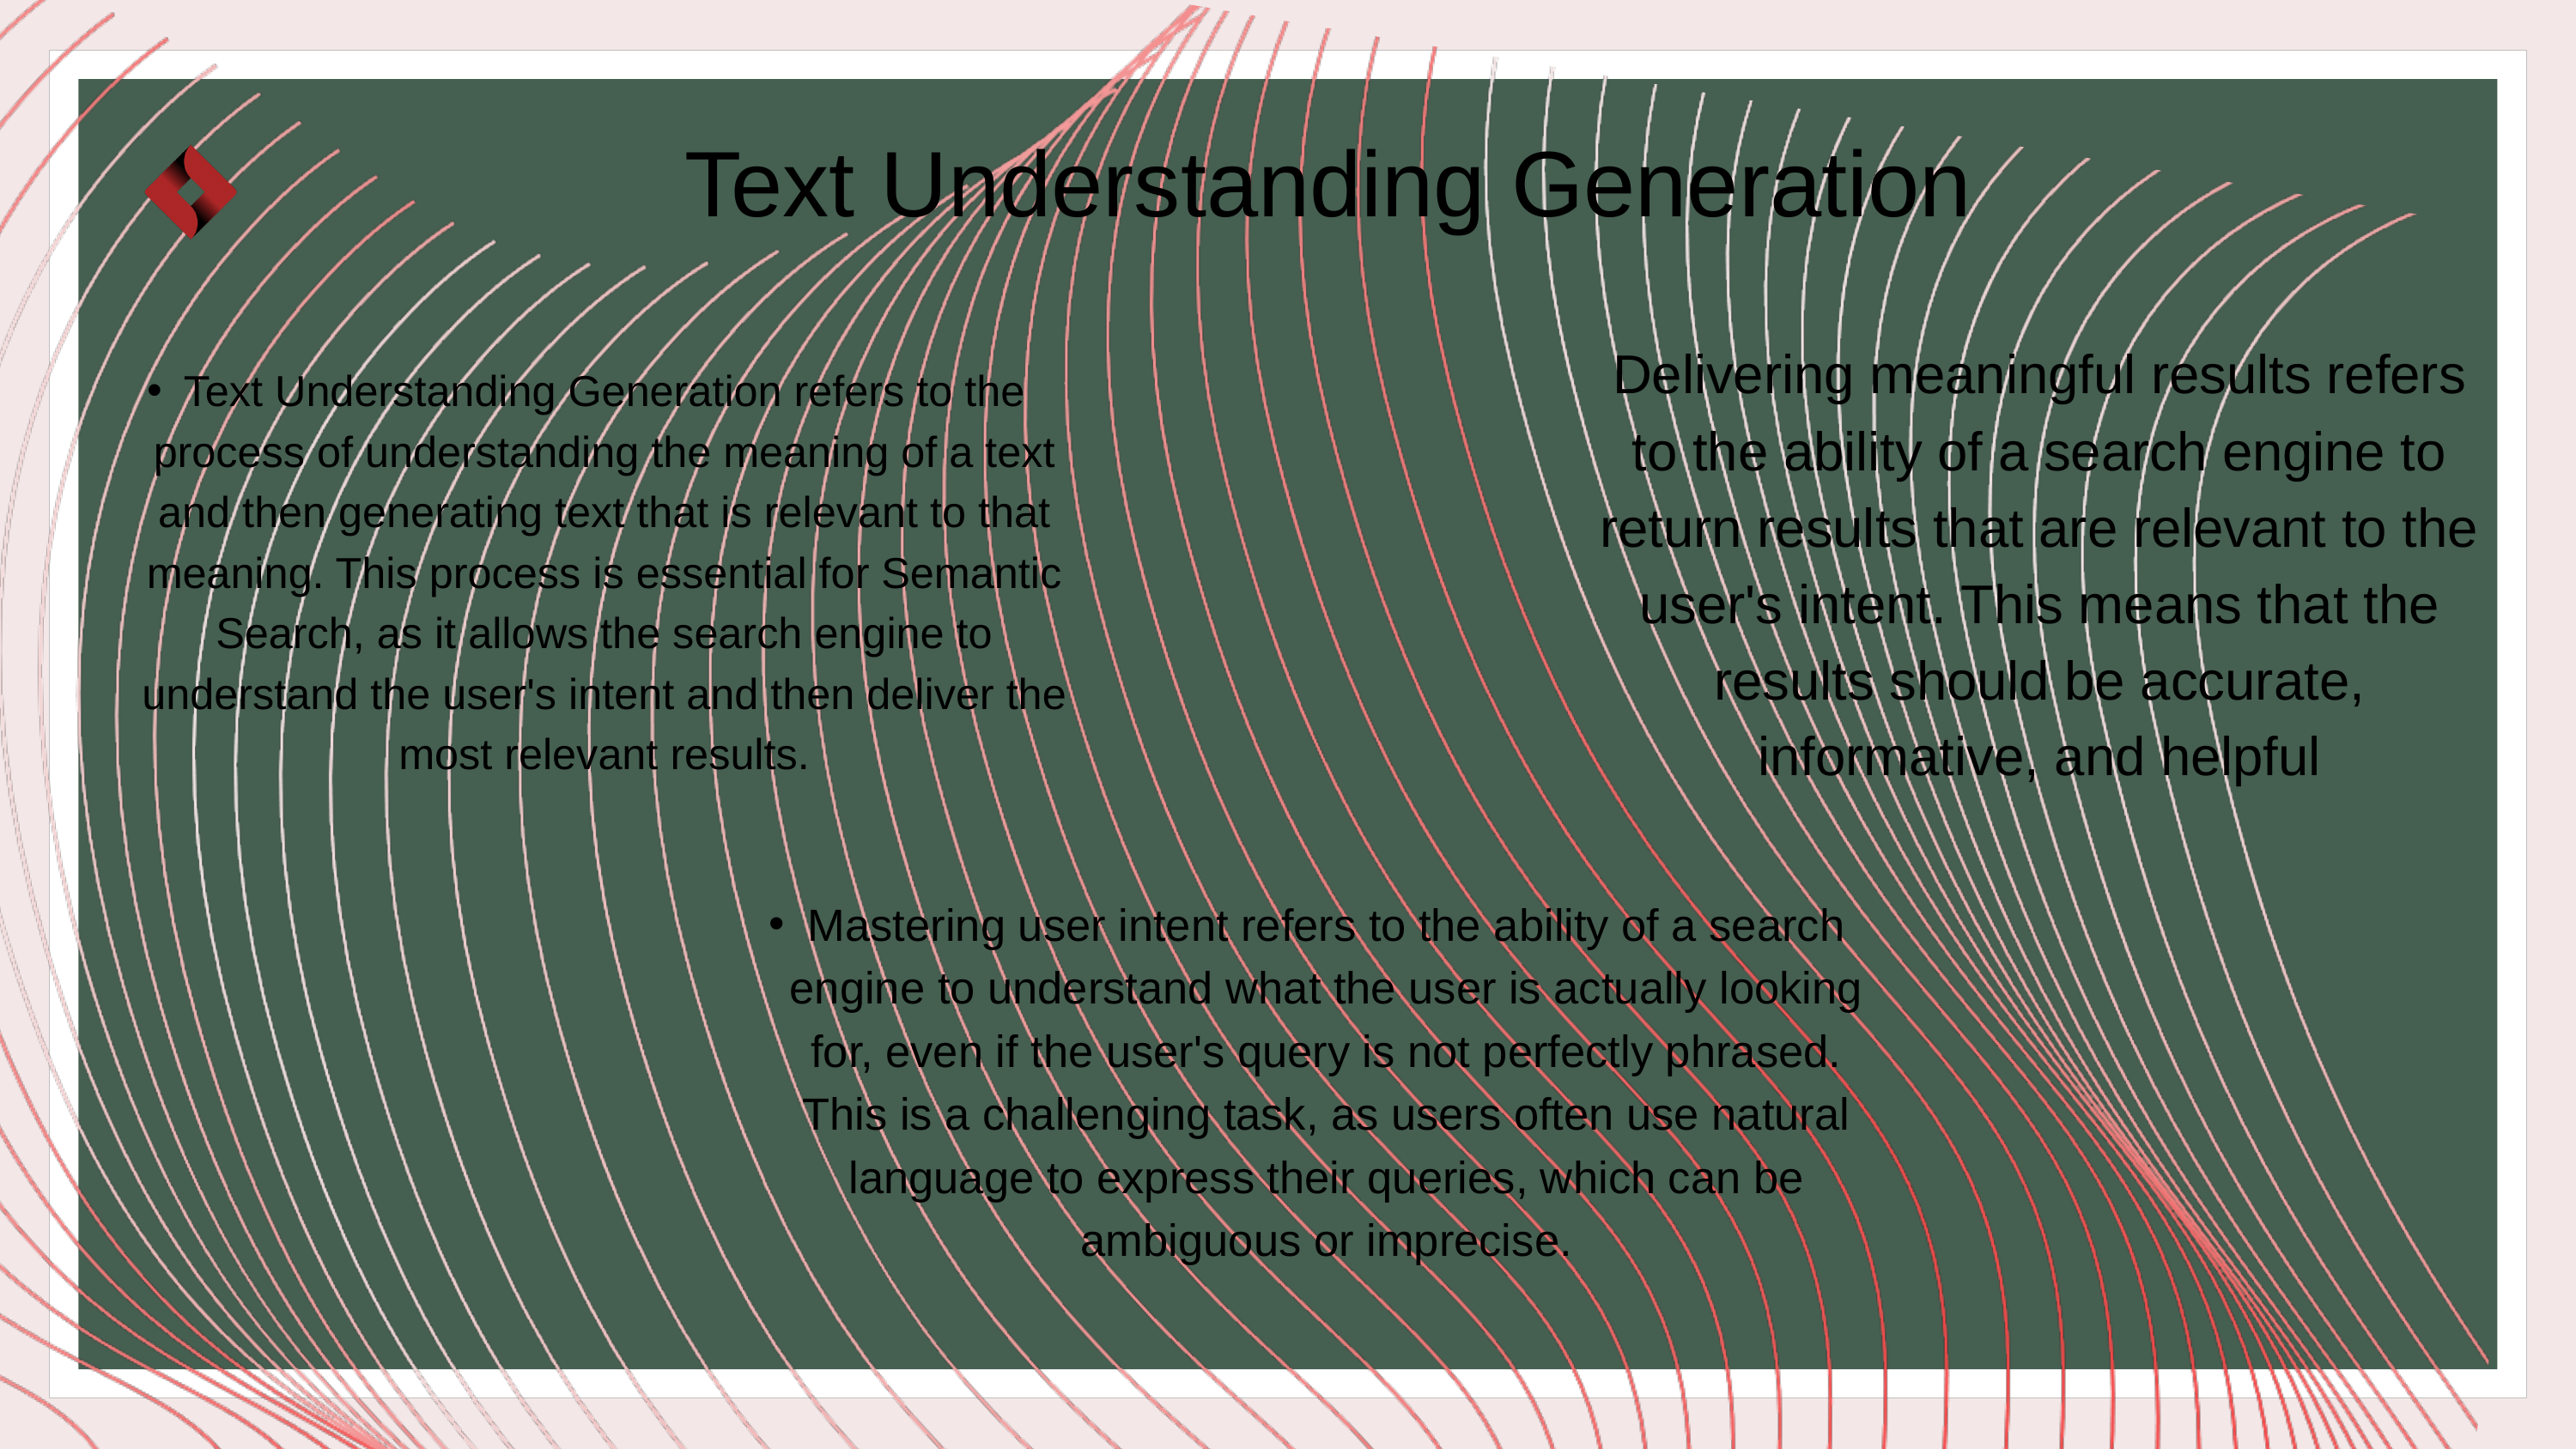

Text Understanding Generation

Delivering meaningful results refers to the ability of a search engine to return results that are relevant to the user's intent. This means that the results should be accurate, informative, and helpful
Text Understanding Generation refers to the process of understanding the meaning of a text and then generating text that is relevant to that meaning. This process is essential for Semantic Search, as it allows the search engine to understand the user's intent and then deliver the most relevant results.

Mastering user intent refers to the ability of a search engine to understand what the user is actually looking for, even if the user's query is not perfectly phrased. This is a challenging task, as users often use natural language to express their queries, which can be ambiguous or imprecise.